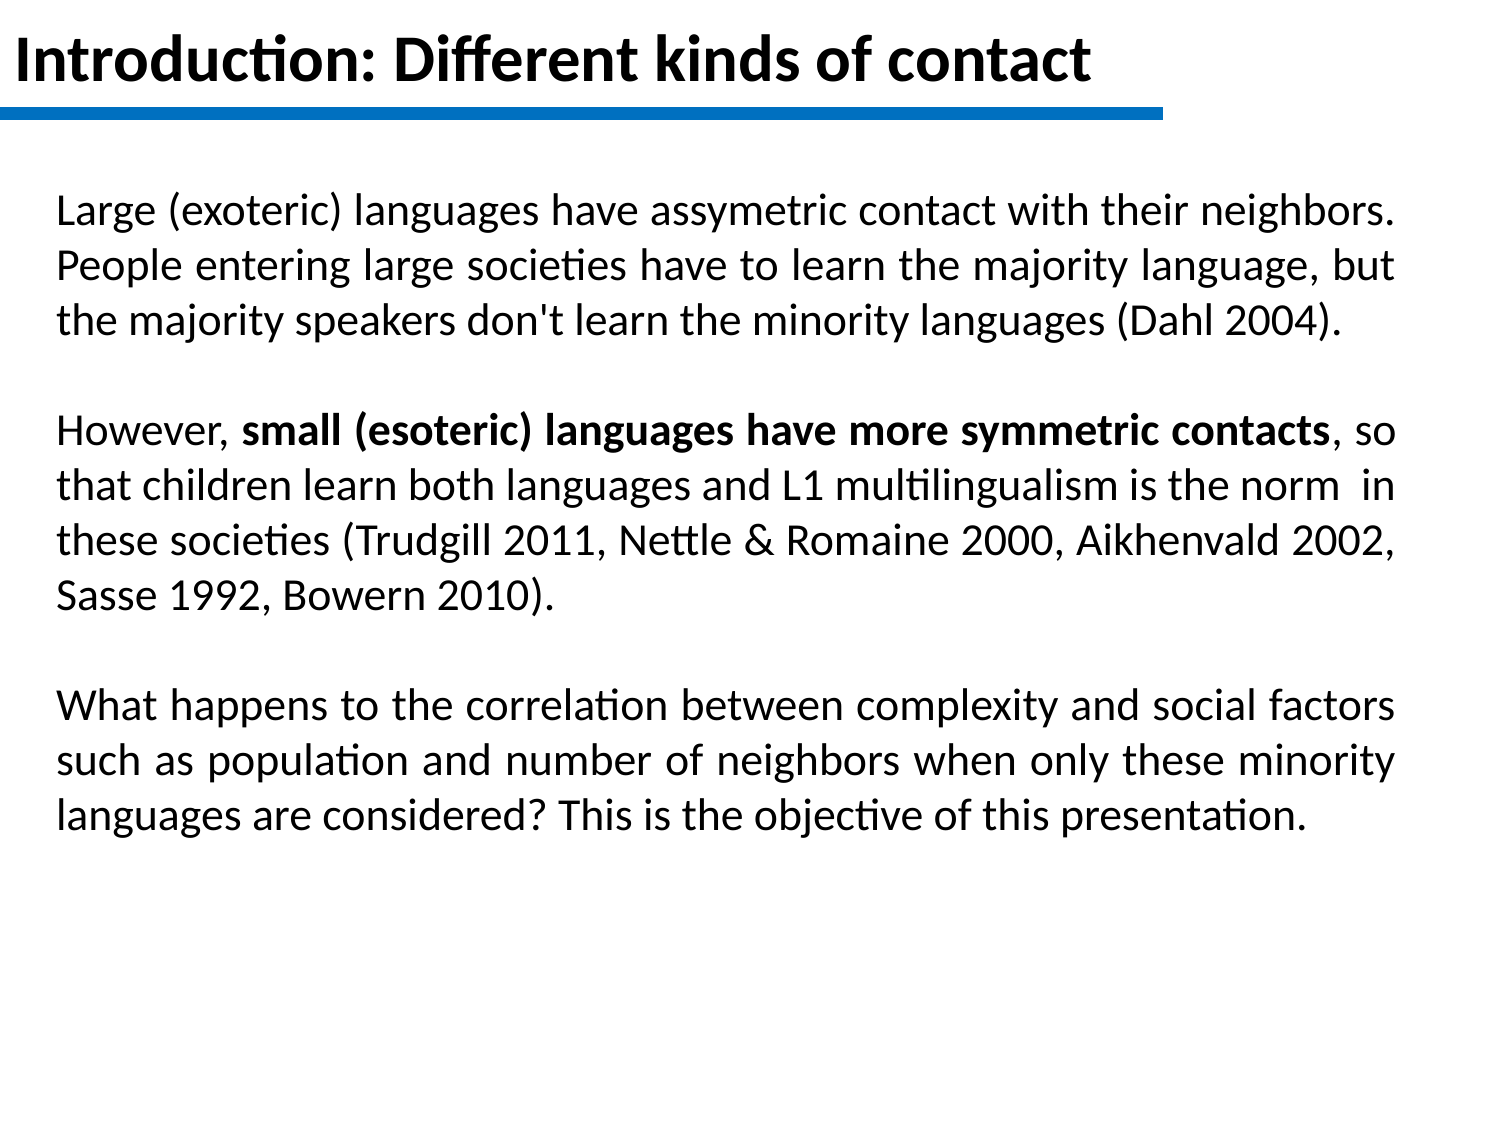

Introduction: Different kinds of contact
Large (exoteric) languages have assymetric contact with their neighbors. People entering large societies have to learn the majority language, but the majority speakers don't learn the minority languages (Dahl 2004).

However, small (esoteric) languages have more symmetric contacts, so that children learn both languages and L1 multilingualism is the norm  in these societies (Trudgill 2011, Nettle & Romaine 2000, Aikhenvald 2002, Sasse 1992, Bowern 2010).

What happens to the correlation between complexity and social factors such as population and number of neighbors when only these minority languages are considered? This is the objective of this presentation.